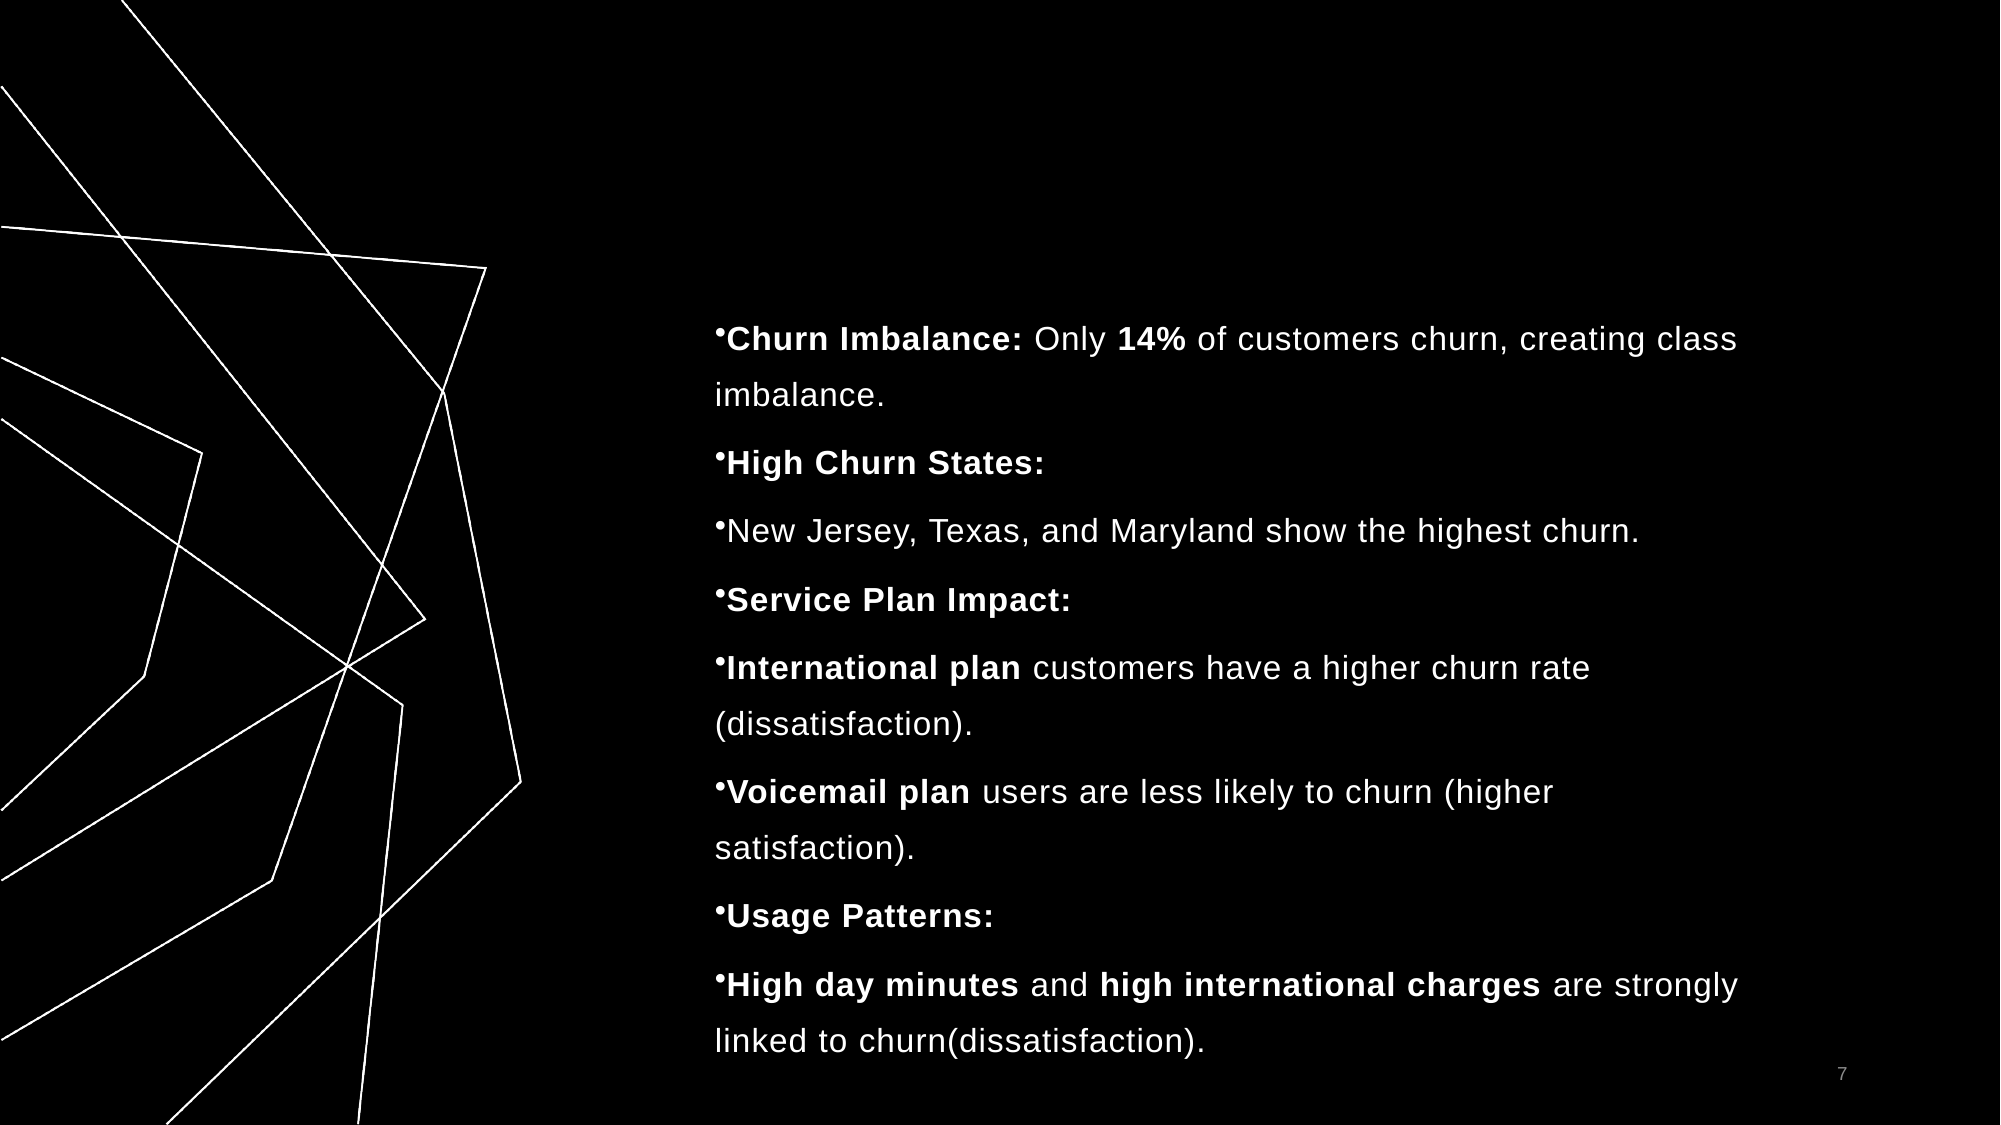

Churn Imbalance: Only 14% of customers churn, creating class imbalance.
High Churn States:
New Jersey, Texas, and Maryland show the highest churn.
Service Plan Impact:
International plan customers have a higher churn rate (dissatisfaction).
Voicemail plan users are less likely to churn (higher satisfaction).
Usage Patterns:
High day minutes and high international charges are strongly linked to churn(dissatisfaction).

7